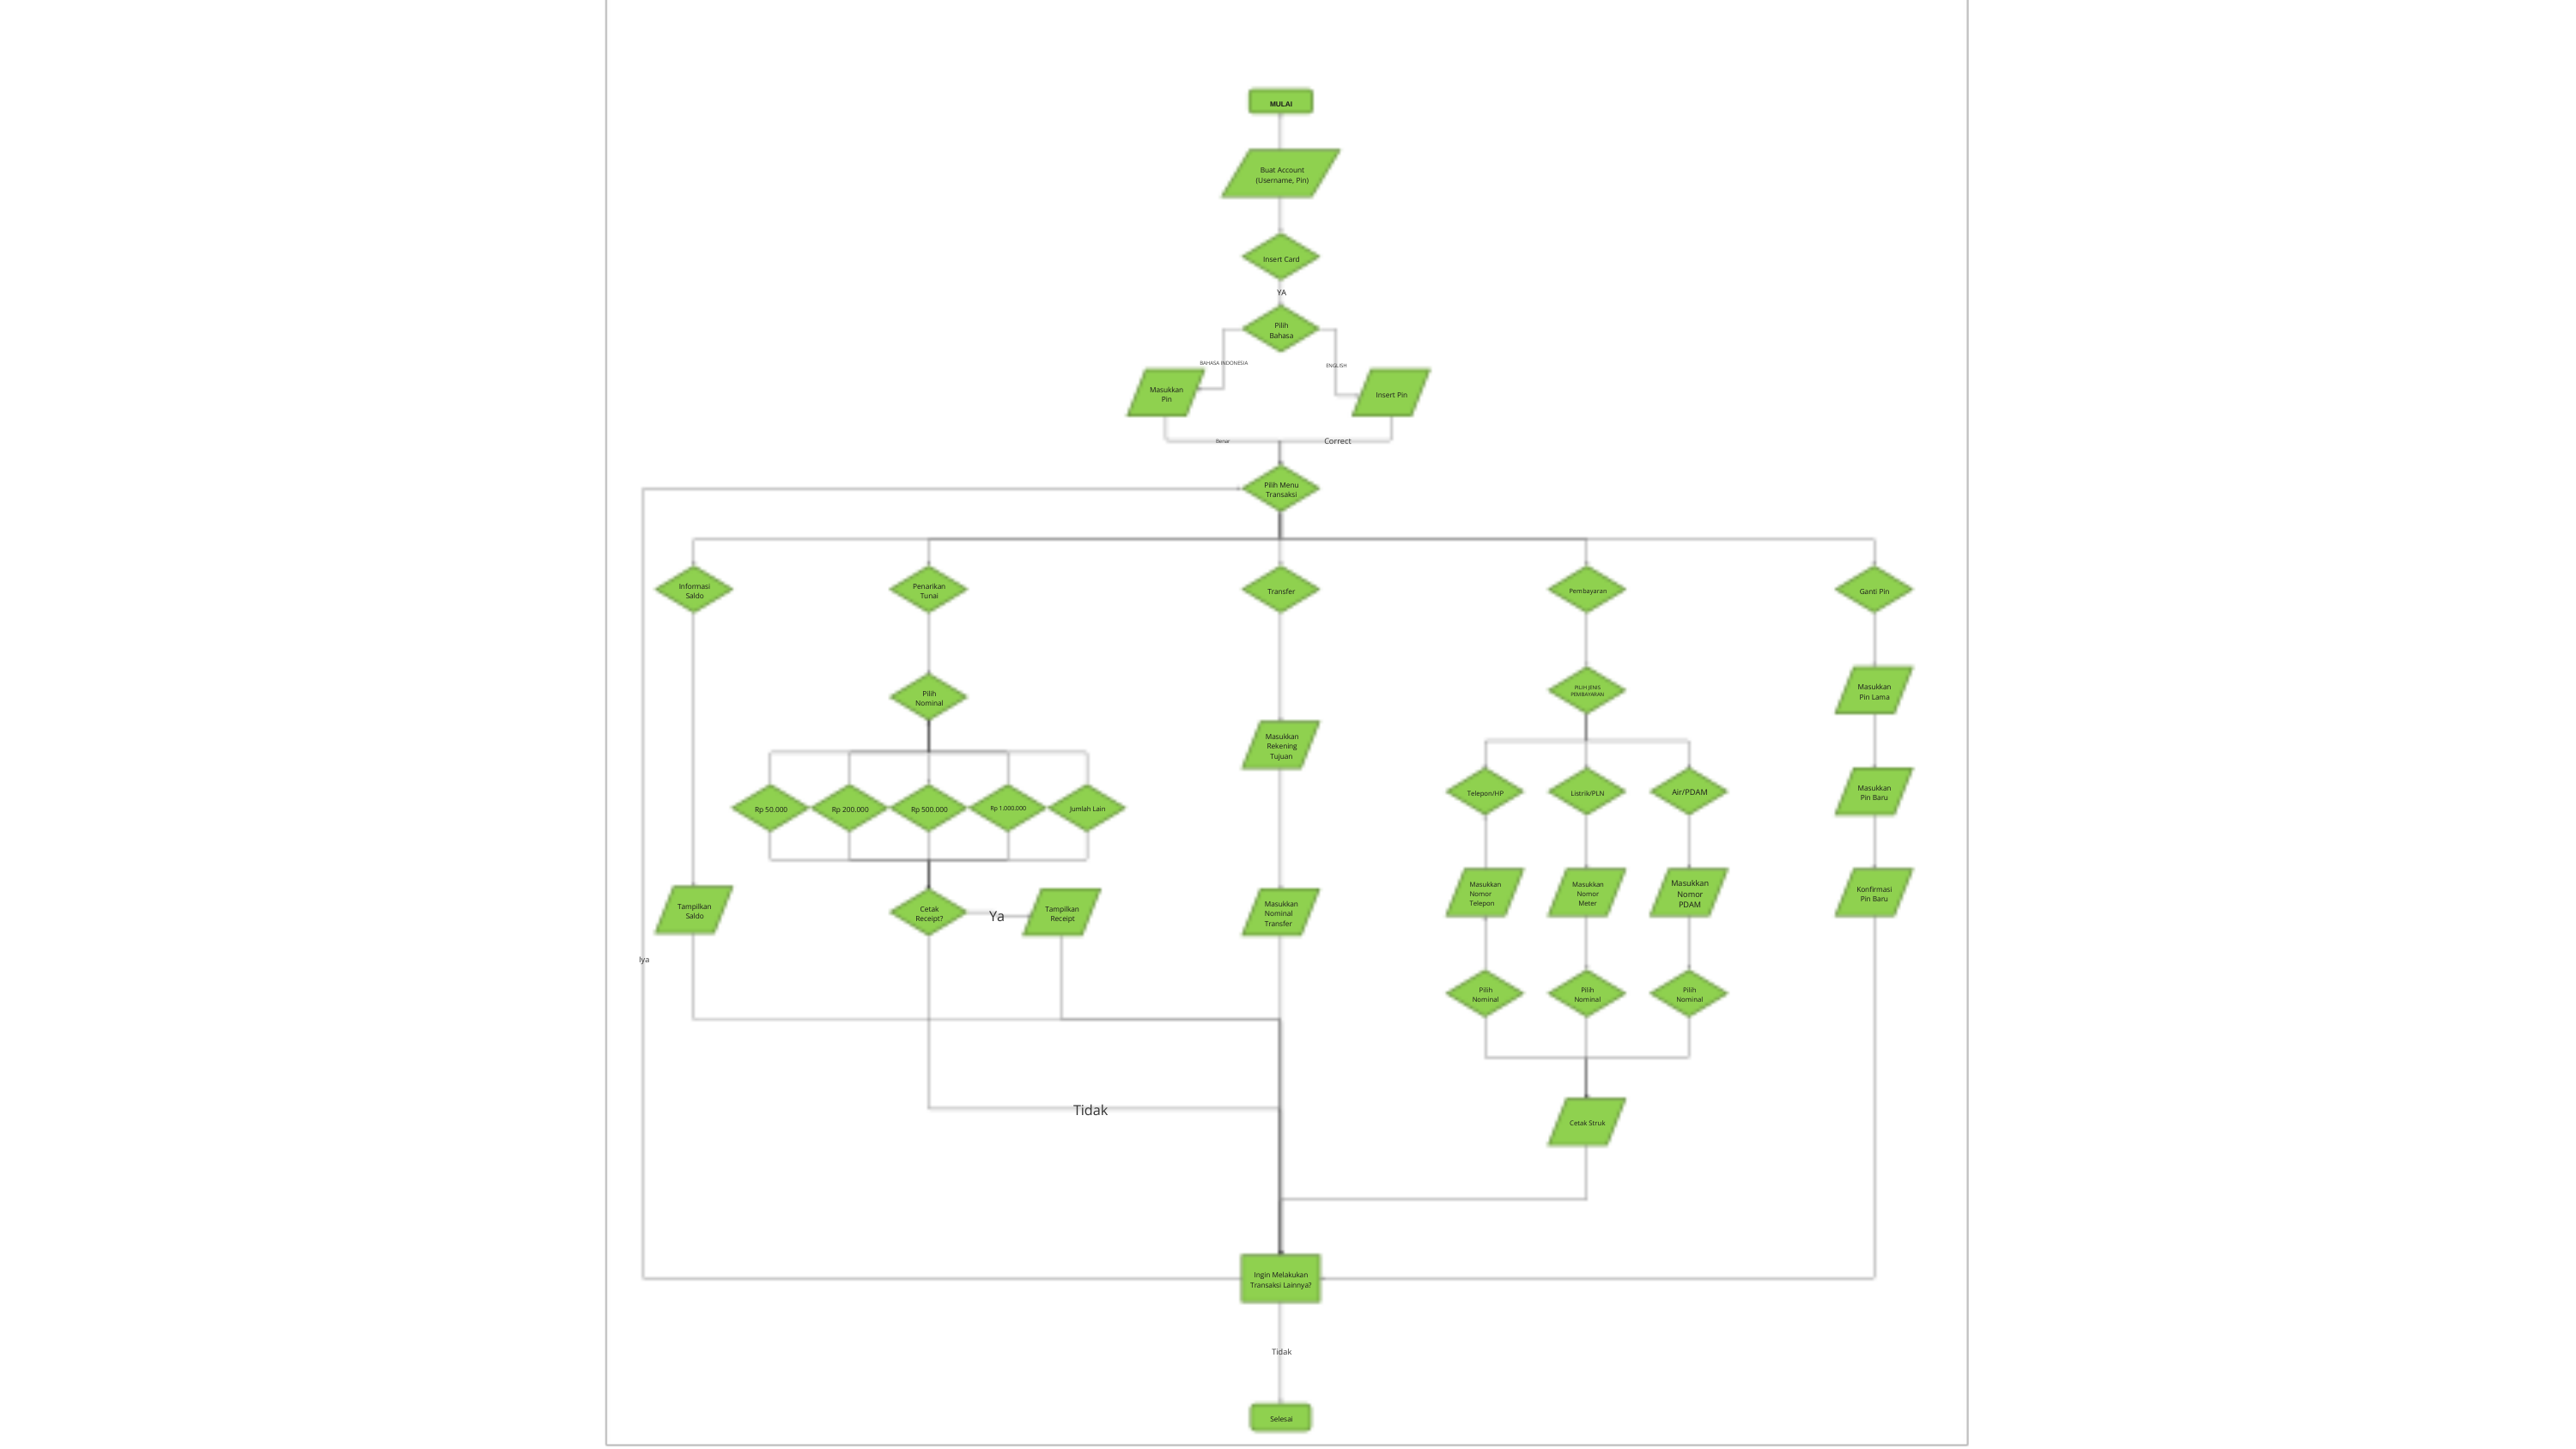

MULAI
Buat Account (Username, Pin)
Insert Card
YA
Pilih
Bahasa
BAHASA INDONESIA
ENGLISH
Masukkan
Insert Pin
Pin
Correct
Benar
Pilih Menu
Transaksi
Informasi
Penarikan
Transfer
Ganti Pin
Pembayaran
Saldo
Tunai
Masukkan
PILIH JENIS
Pilih
PEMBAYARAN
Pin Lama
Nominal
Masukkan  Rekening
Tujuan
Masukkan
Air/PDAM
Telepon/HP
Listrik/PLN
Pin Baru
Jumlah Lain
Rp 1.000.000
Rp 50.000
Rp 200.000
Rp 500.000
Masukkan  Nomor
Masukkan  Nomor  Telepon
Masukkan  Nomor
Konﬁrmasi
Pin Baru
Meter
Masukkan  Nominal  Transfer
PDAM
Tampilkan
Cetak
Tampilkan
Ya
Saldo
Receipt?
Receipt
Iya
Pilih
Pilih
Pilih
Nominal
Nominal
Nominal
Tidak
Cetak Struk
Ingin Melakukan
Transaksi Lainnya?
Tidak
Selesai